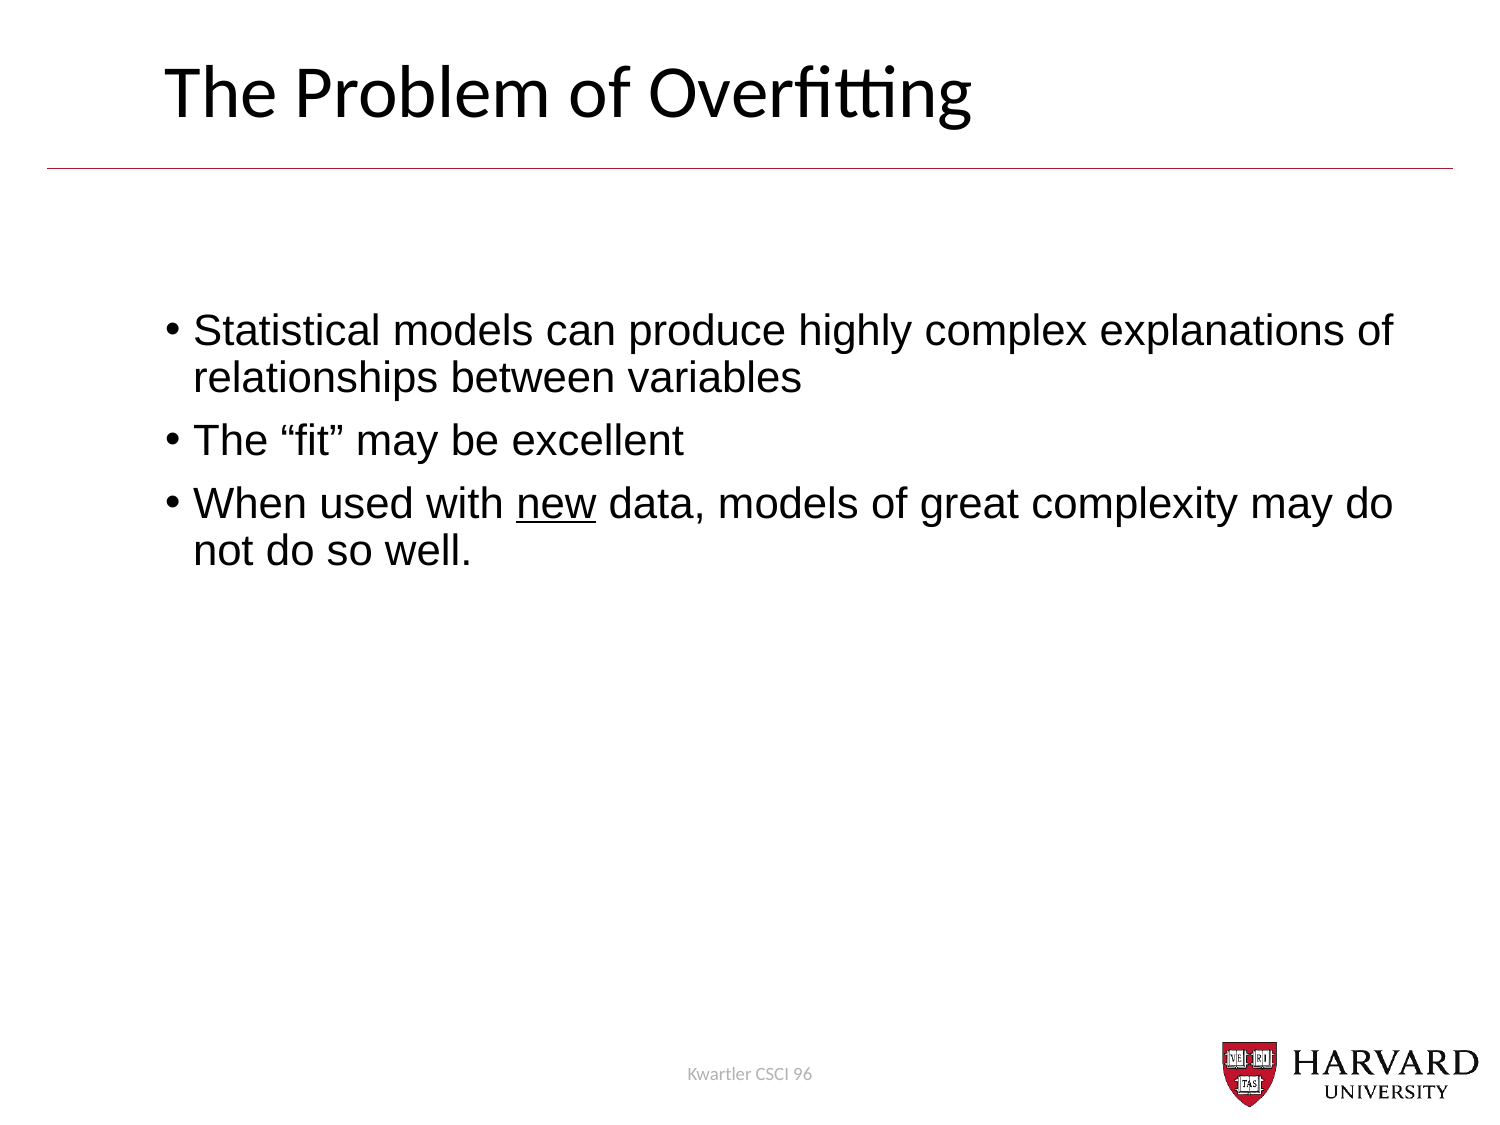

The Problem of Overfitting
Statistical models can produce highly complex explanations of relationships between variables
The “fit” may be excellent
When used with new data, models of great complexity may do not do so well.
Kwartler CSCI 96